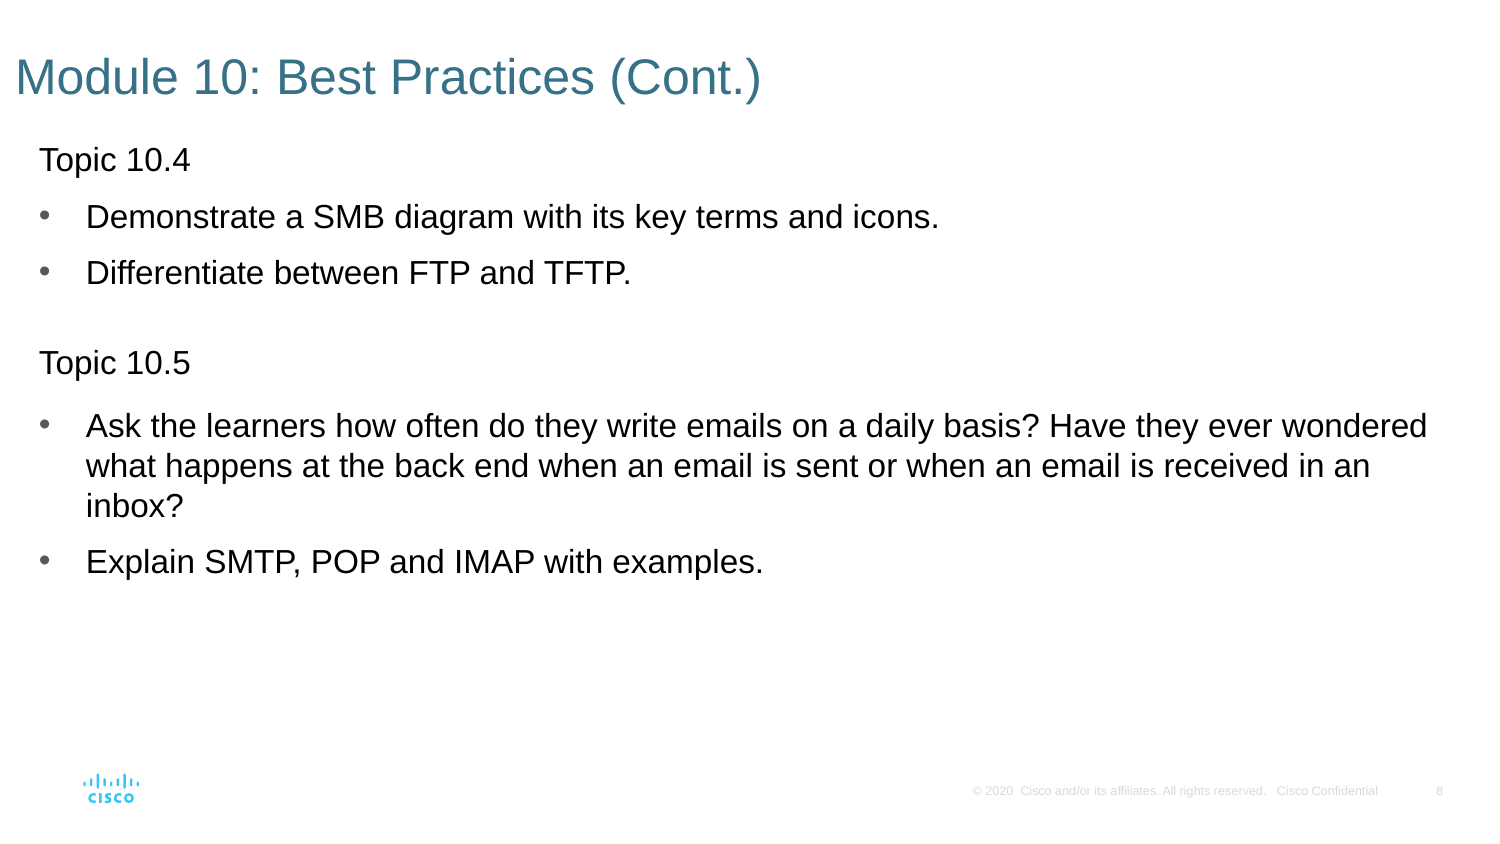

# Module 10: Best Practices (Cont.)
Topic 10.4
Demonstrate a SMB diagram with its key terms and icons.
Differentiate between FTP and TFTP.

Topic 10.5
Ask the learners how often do they write emails on a daily basis? Have they ever wondered what happens at the back end when an email is sent or when an email is received in an inbox?
Explain SMTP, POP and IMAP with examples.